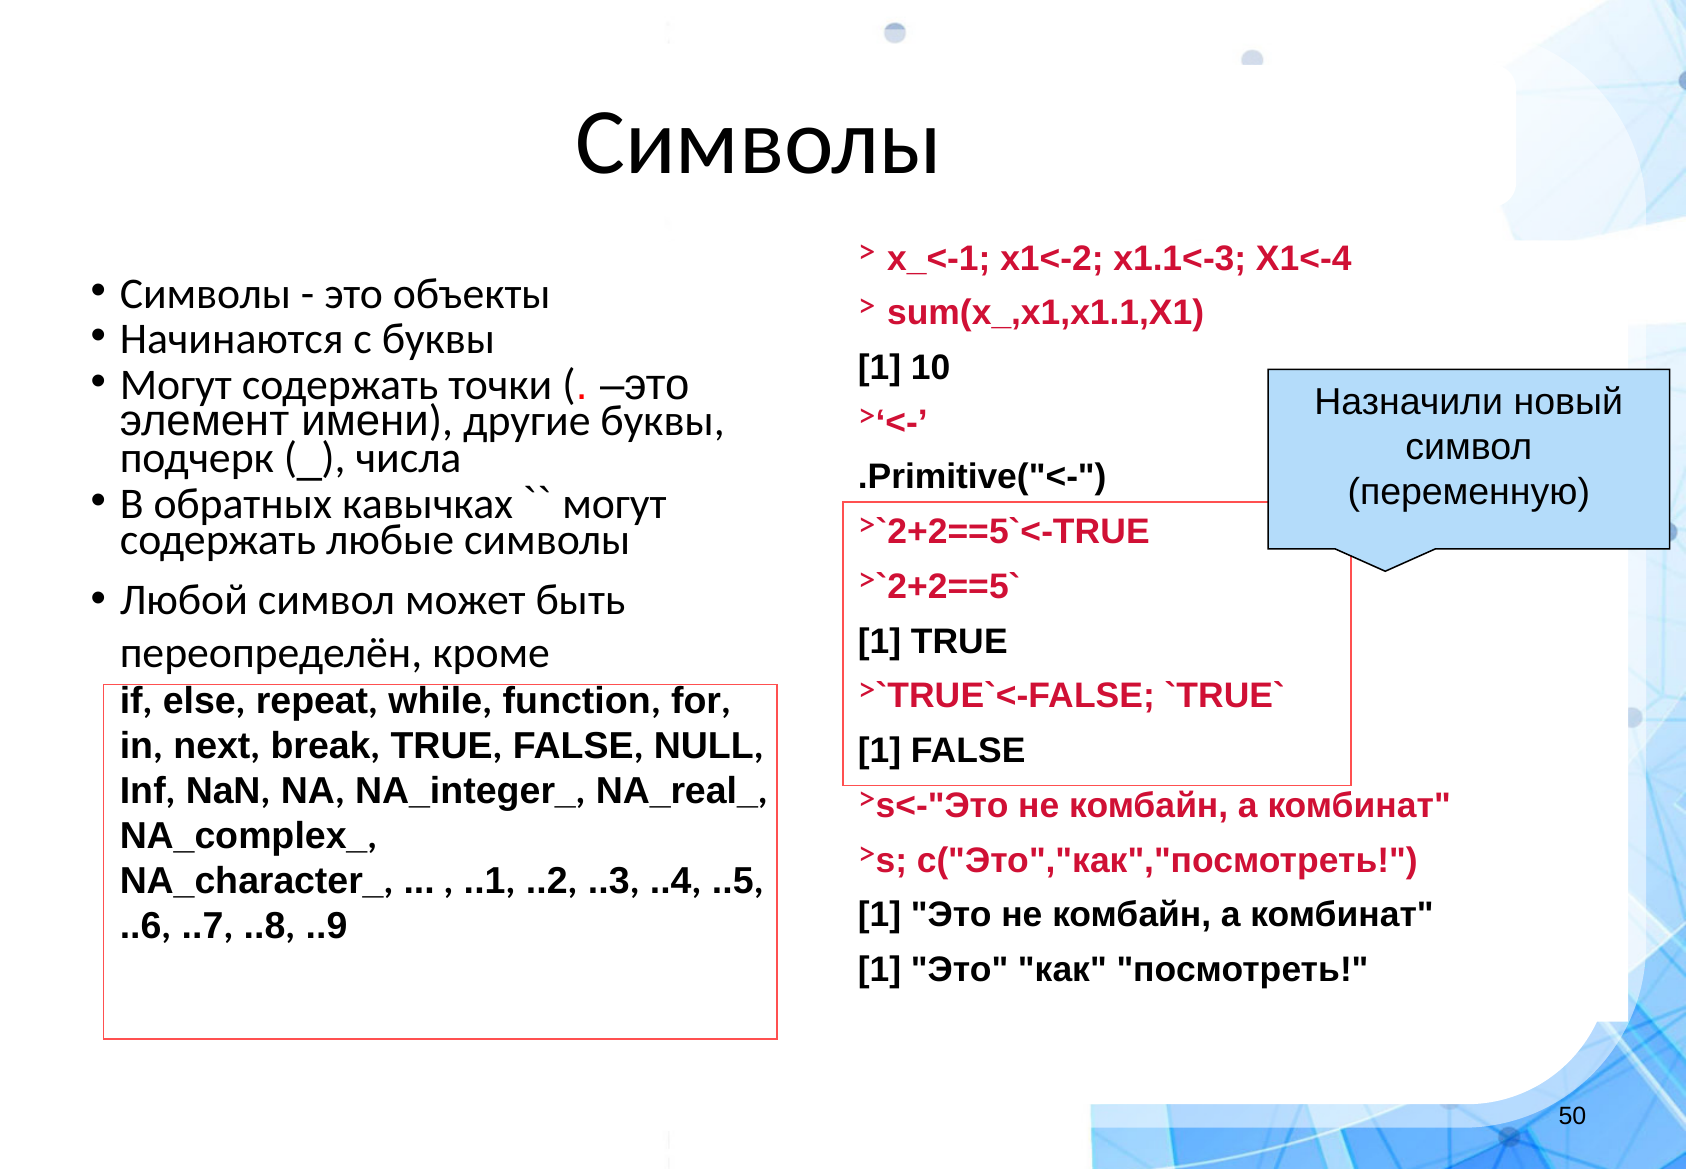

Символы
x_<-1; x1<-2; x1.1<-3; X1<-4
sum(x_,x1,x1.1,X1)
[1] 10
‘<-’
.Primitive("<-")
`2+2==5`<-TRUE
`2+2==5`
[1] TRUE
`TRUE`<-FALSE; `TRUE`
[1] FALSE
s<-"Это не комбайн, а комбинат"
s; c("Это","как","посмотреть!")
[1] "Это не комбайн, а комбинат"
[1] "Это" "как" "посмотреть!"

Символы - это объекты
Начинаются с буквы
Могут содержать точки (. –это элемент имени), другие буквы, подчерк (_), числа
В обратных кавычках `` могут содержать любые символы
Любой символ может быть переопределён, кроме
if, else, repeat, while, function, for, in, next, break, TRUE, FALSE, NULL, Inf, NaN, NA, NA_integer_, NA_real_, NA_complex_, NA_character_, ... , ..1, ..2, ..3, ..4, ..5, ..6, ..7, ..8, ..9
Назначили новый символ (переменную)

50